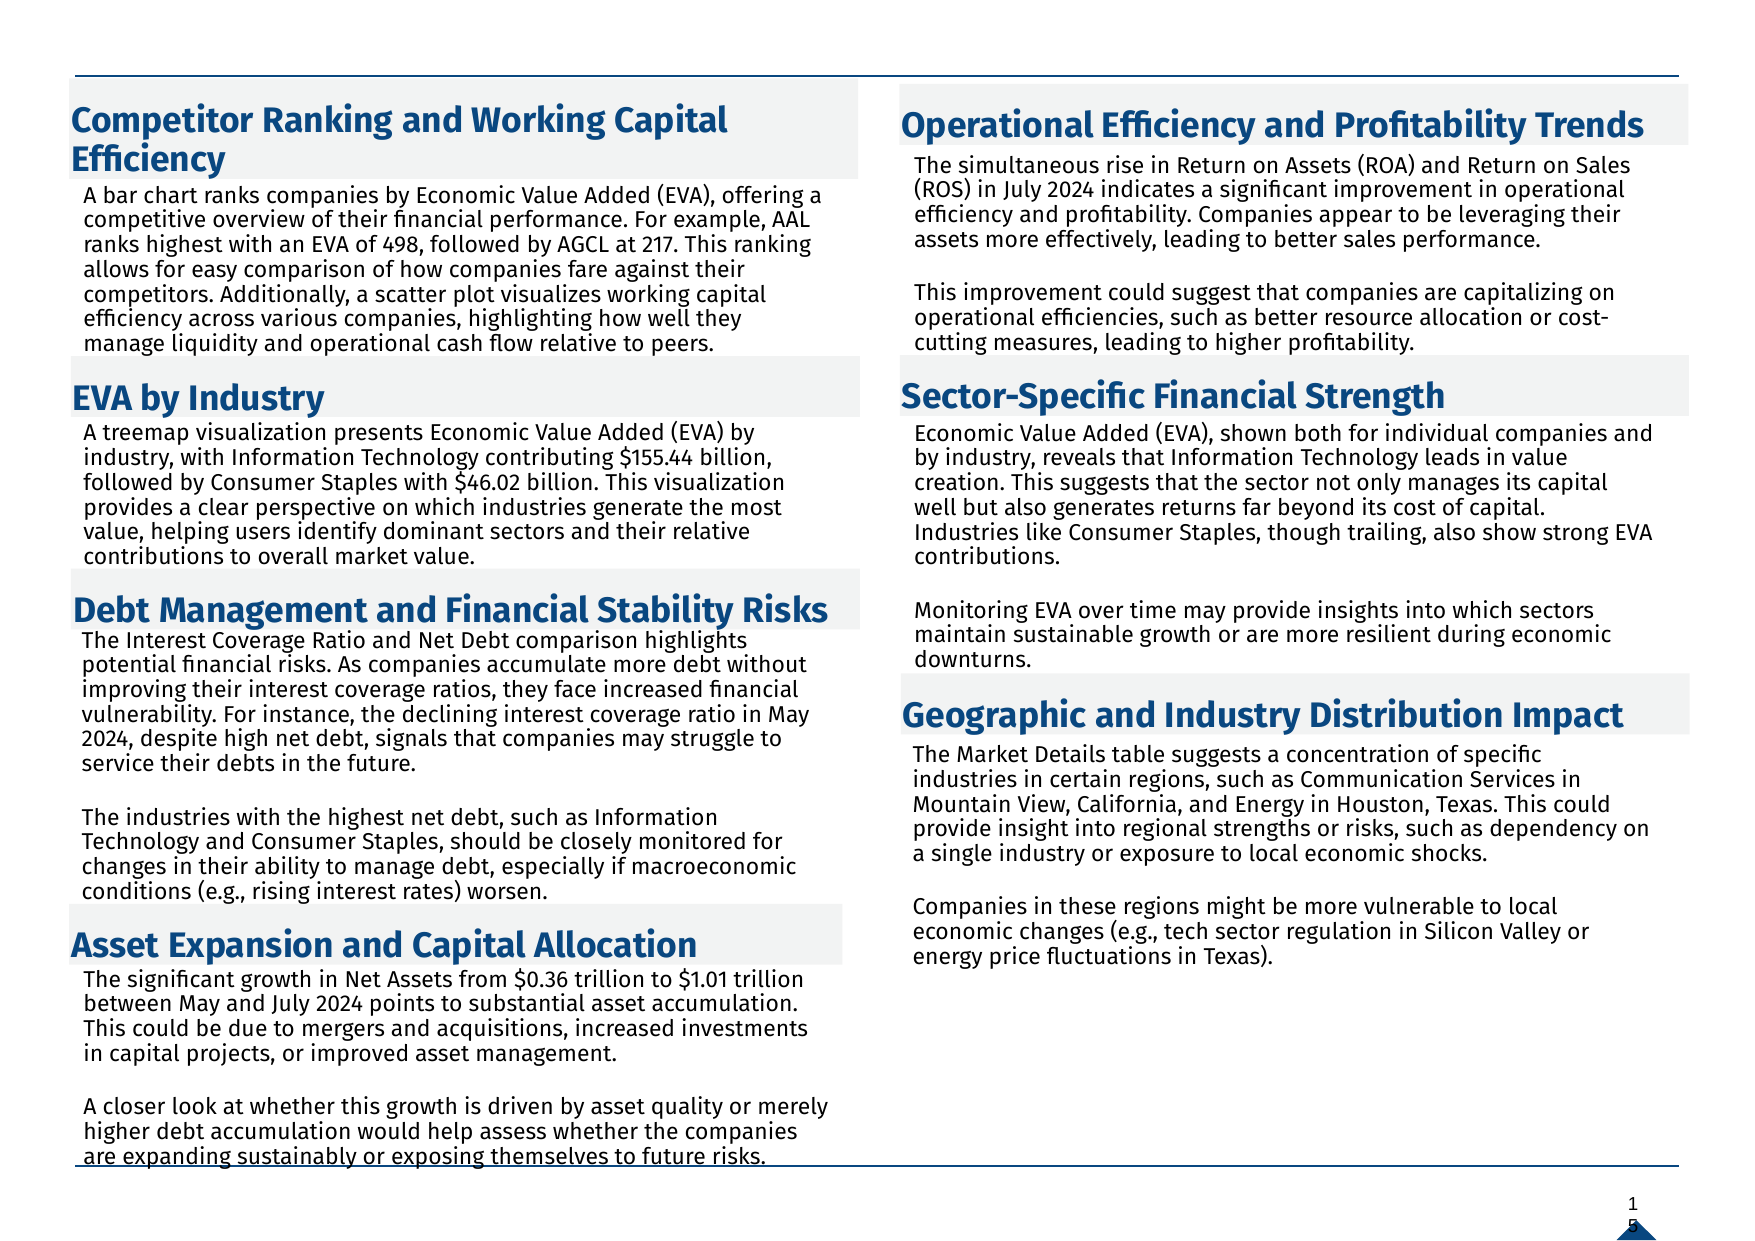

Competitor Ranking and Working Capital Efficiency
Operational Efficiency and Profitability Trends
The simultaneous rise in Return on Assets (ROA) and Return on Sales (ROS) in July 2024 indicates a significant improvement in operational efficiency and profitability. Companies appear to be leveraging their assets more effectively, leading to better sales performance.

This improvement could suggest that companies are capitalizing on operational efficiencies, such as better resource allocation or cost-cutting measures, leading to higher profitability.
A bar chart ranks companies by Economic Value Added (EVA), offering a competitive overview of their financial performance. For example, AAL ranks highest with an EVA of 498, followed by AGCL at 217. This ranking allows for easy comparison of how companies fare against their competitors. Additionally, a scatter plot visualizes working capital efficiency across various companies, highlighting how well they manage liquidity and operational cash flow relative to peers.
Sector-Specific Financial Strength
EVA by Industry
A treemap visualization presents Economic Value Added (EVA) by industry, with Information Technology contributing $155.44 billion, followed by Consumer Staples with $46.02 billion. This visualization provides a clear perspective on which industries generate the most value, helping users identify dominant sectors and their relative contributions to overall market value.
Economic Value Added (EVA), shown both for individual companies and by industry, reveals that Information Technology leads in value creation. This suggests that the sector not only manages its capital well but also generates returns far beyond its cost of capital. Industries like Consumer Staples, though trailing, also show strong EVA contributions.

Monitoring EVA over time may provide insights into which sectors maintain sustainable growth or are more resilient during economic downturns.
Debt Management and Financial Stability Risks
The Interest Coverage Ratio and Net Debt comparison highlights potential financial risks. As companies accumulate more debt without improving their interest coverage ratios, they face increased financial vulnerability. For instance, the declining interest coverage ratio in May 2024, despite high net debt, signals that companies may struggle to service their debts in the future.

The industries with the highest net debt, such as Information Technology and Consumer Staples, should be closely monitored for changes in their ability to manage debt, especially if macroeconomic conditions (e.g., rising interest rates) worsen.
Geographic and Industry Distribution Impact
The Market Details table suggests a concentration of specific industries in certain regions, such as Communication Services in Mountain View, California, and Energy in Houston, Texas. This could provide insight into regional strengths or risks, such as dependency on a single industry or exposure to local economic shocks.

Companies in these regions might be more vulnerable to local economic changes (e.g., tech sector regulation in Silicon Valley or energy price fluctuations in Texas).
Asset Expansion and Capital Allocation
The significant growth in Net Assets from $0.36 trillion to $1.01 trillion between May and July 2024 points to substantial asset accumulation. This could be due to mergers and acquisitions, increased investments in capital projects, or improved asset management.

A closer look at whether this growth is driven by asset quality or merely higher debt accumulation would help assess whether the companies are expanding sustainably or exposing themselves to future risks.

15